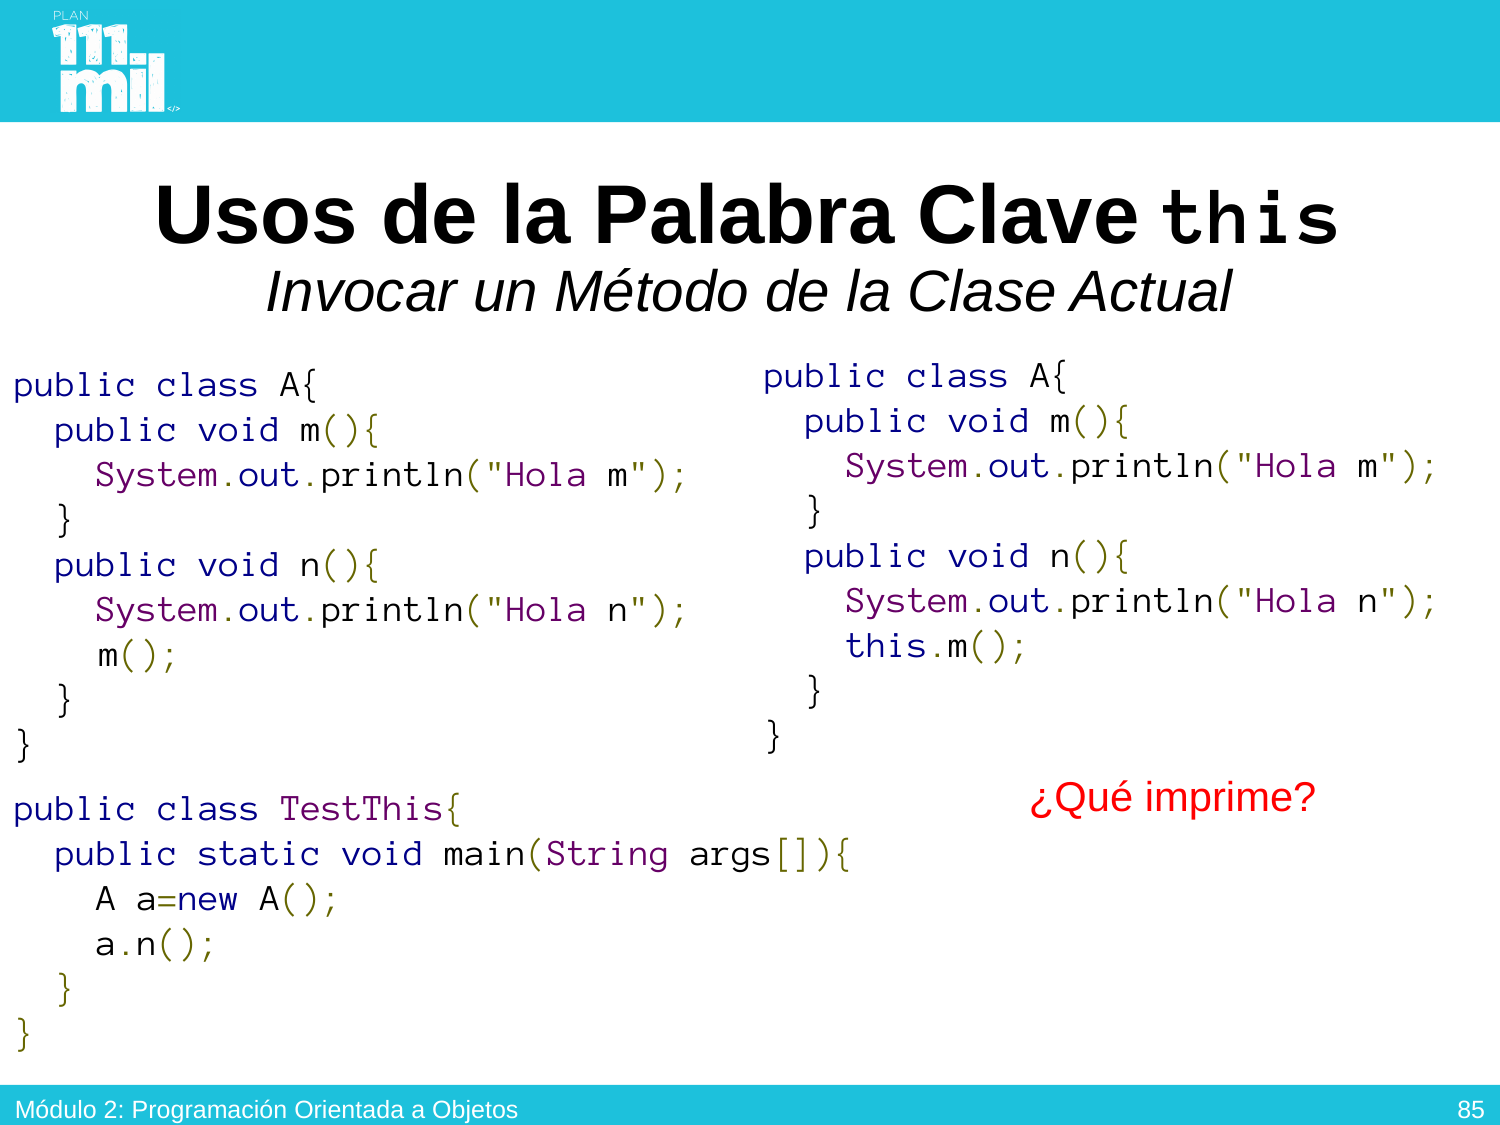

# Usos de la Palabra Clave this Invocar un Método de la Clase Actual
public class A{
  public void m(){
    System.out.println("Hola m");
  }
  public void n(){
    System.out.println("Hola n");
    this.m();
  }
}
public class A{
  public void m(){
    System.out.println("Hola m");
  }
  public void n(){
    System.out.println("Hola n");
          m();
  }
}
¿Qué imprime?
public class TestThis{
  public static void main(String args[]){
    A a=new A();
    a.n();
  }
}
85
Módulo 2: Programación Orientada a Objetos